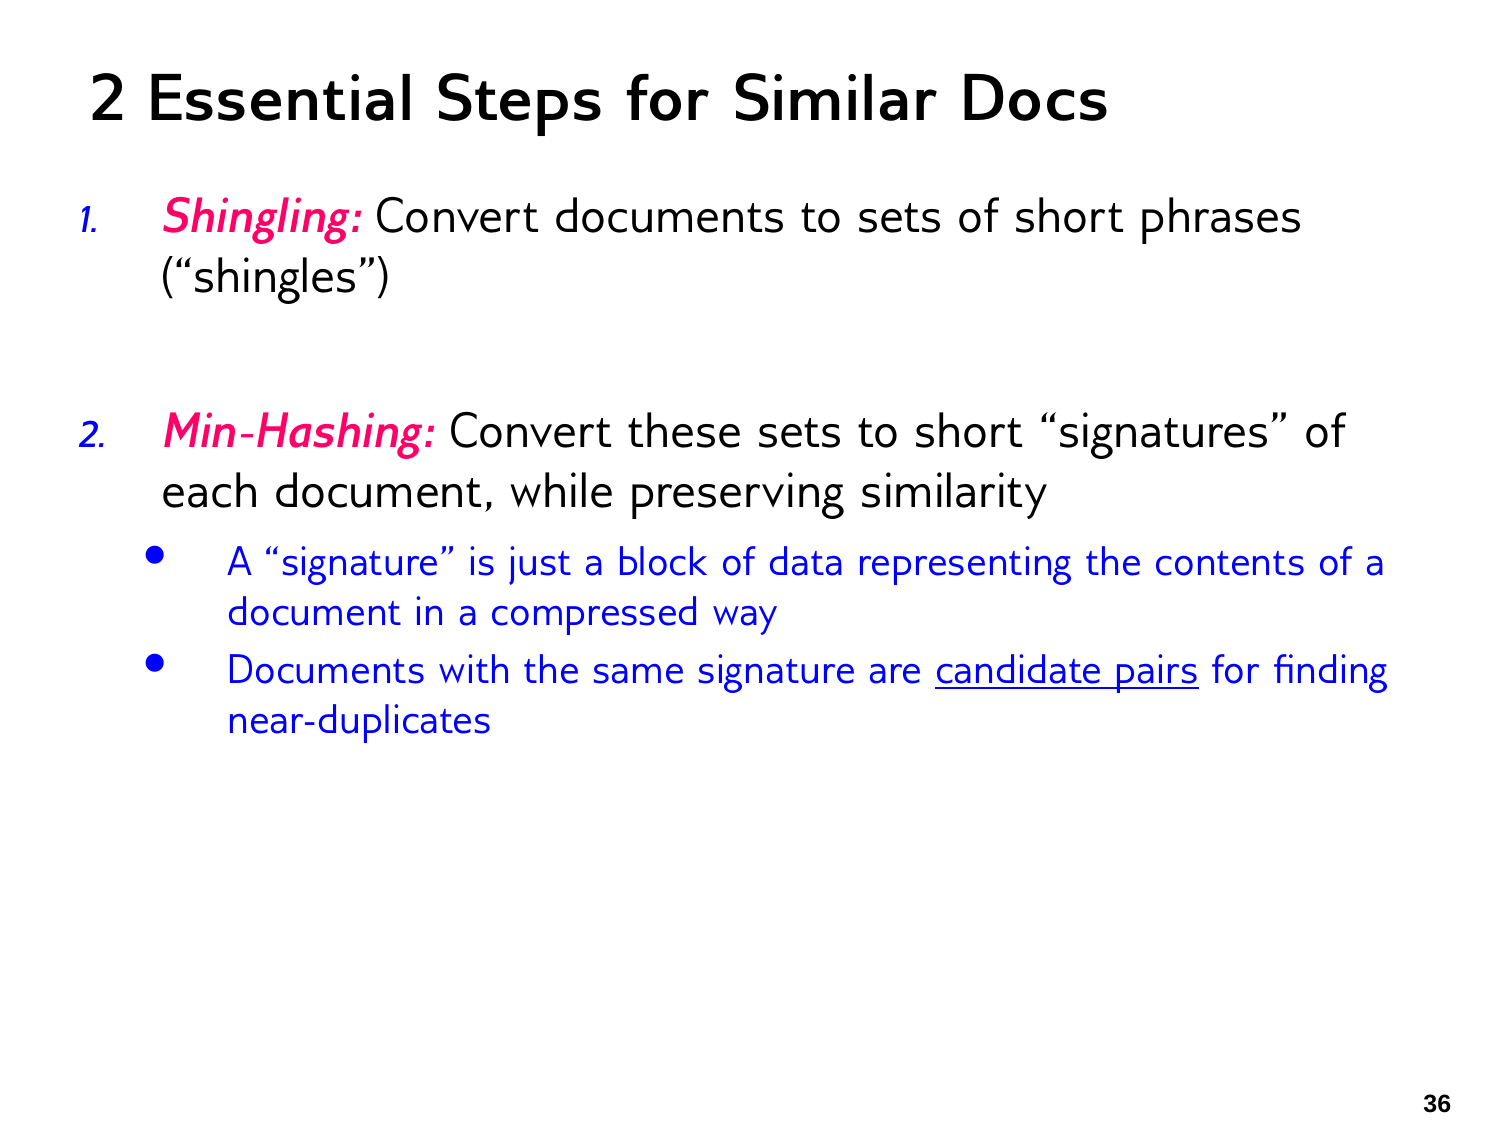

# 2 Essential Steps for Similar Docs
Shingling: Convert documents to sets of short phrases (“shingles”)

Min-Hashing: Convert these sets to short “signatures” of each document, while preserving similarity
A “signature” is just a block of data representing the contents of a document in a compressed way
Documents with the same signature are candidate pairs for finding near-duplicates
J. Leskovec, A. Rajaraman, J. Ullman: Mining of Massive Datasets, http://www.mmds.org
36